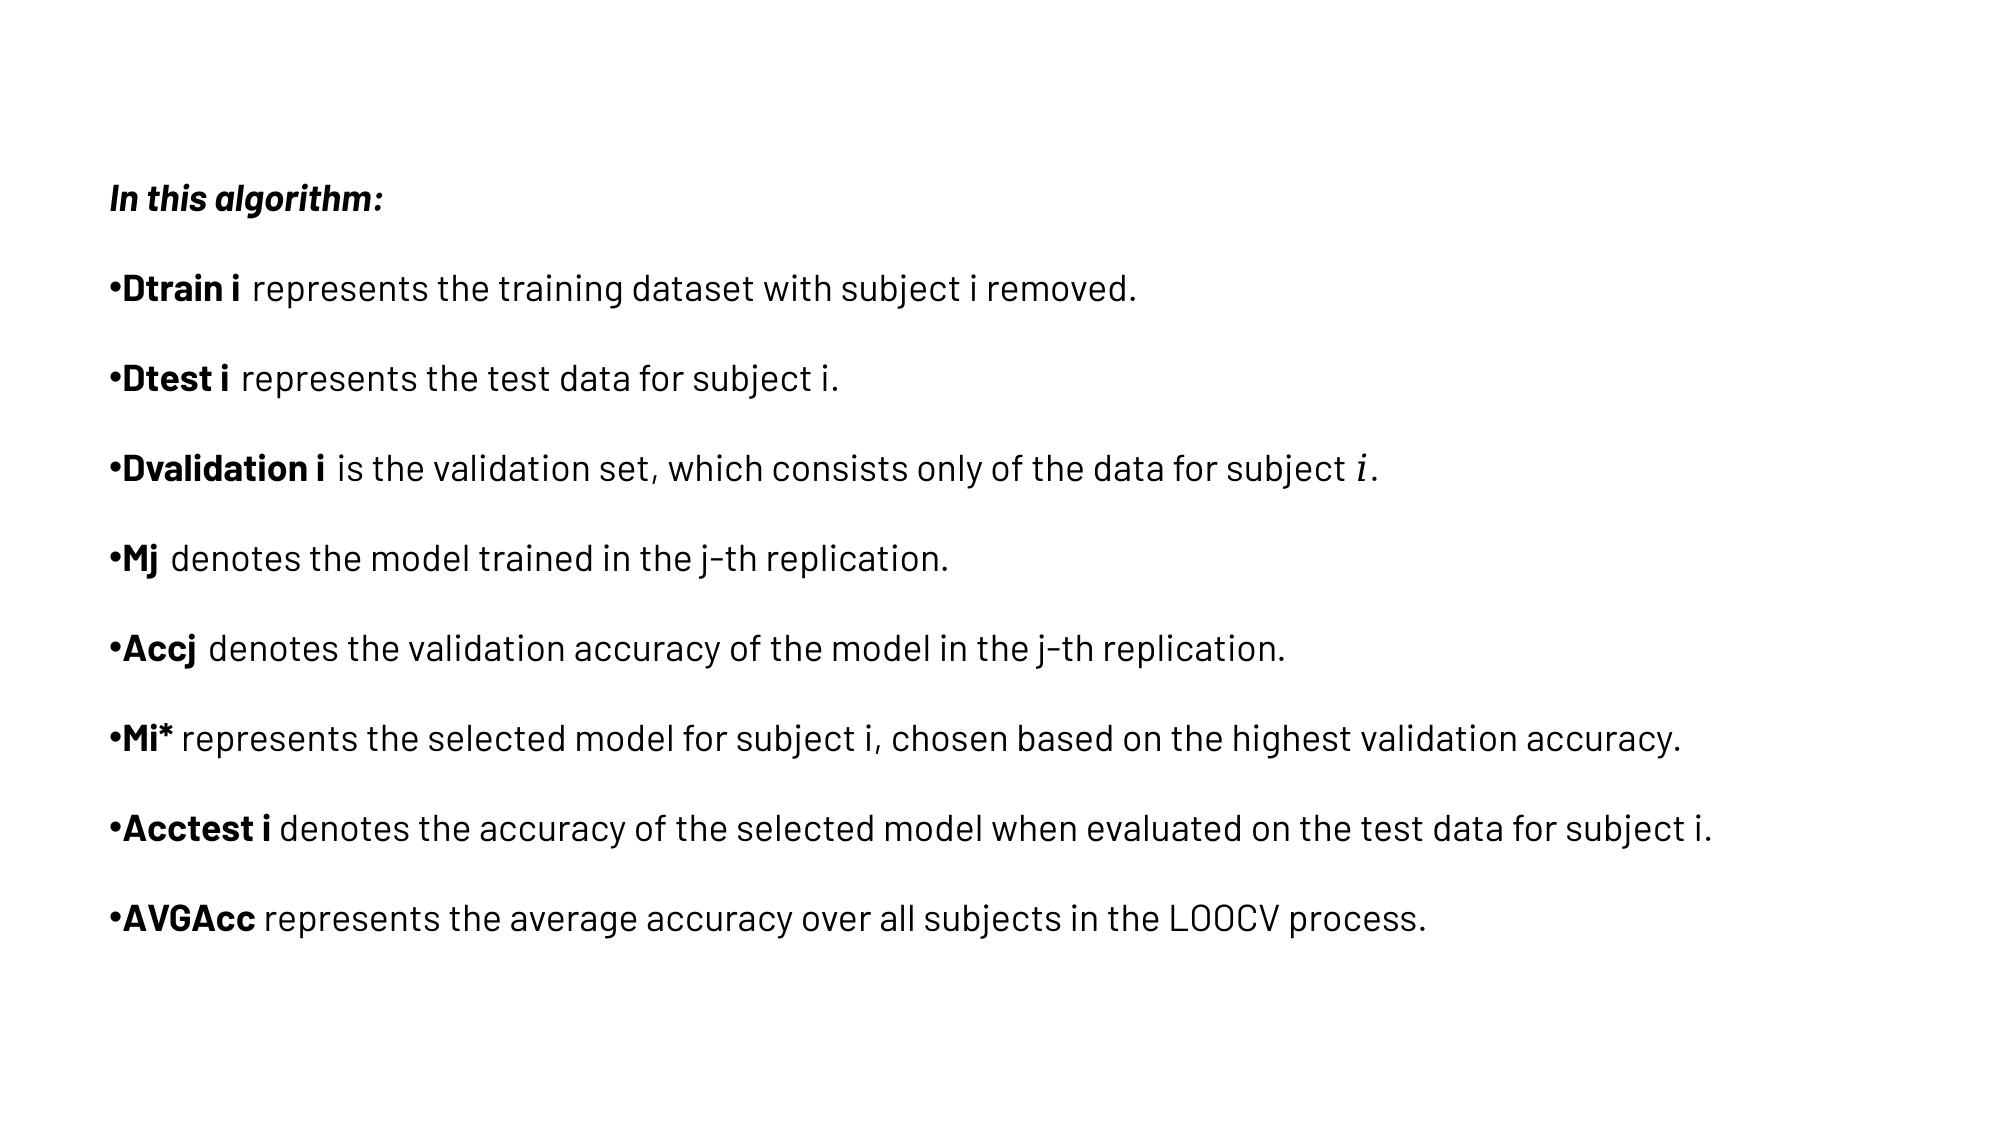

In this algorithm:

Dtrain i  represents the training dataset with subject i removed.

Dtest i  represents the test data for subject i.

Dvalidation i  is the validation set, which consists only of the data for subject 𝑖.

Mj  denotes the model trained in the j-th replication.

Accj  denotes the validation accuracy of the model in the j-th replication.

Mi* represents the selected model for subject i, chosen based on the highest validation accuracy.

Acctest i denotes the accuracy of the selected model when evaluated on the test data for subject i.

AVGAcc represents the average accuracy over all subjects in the LOOCV process.